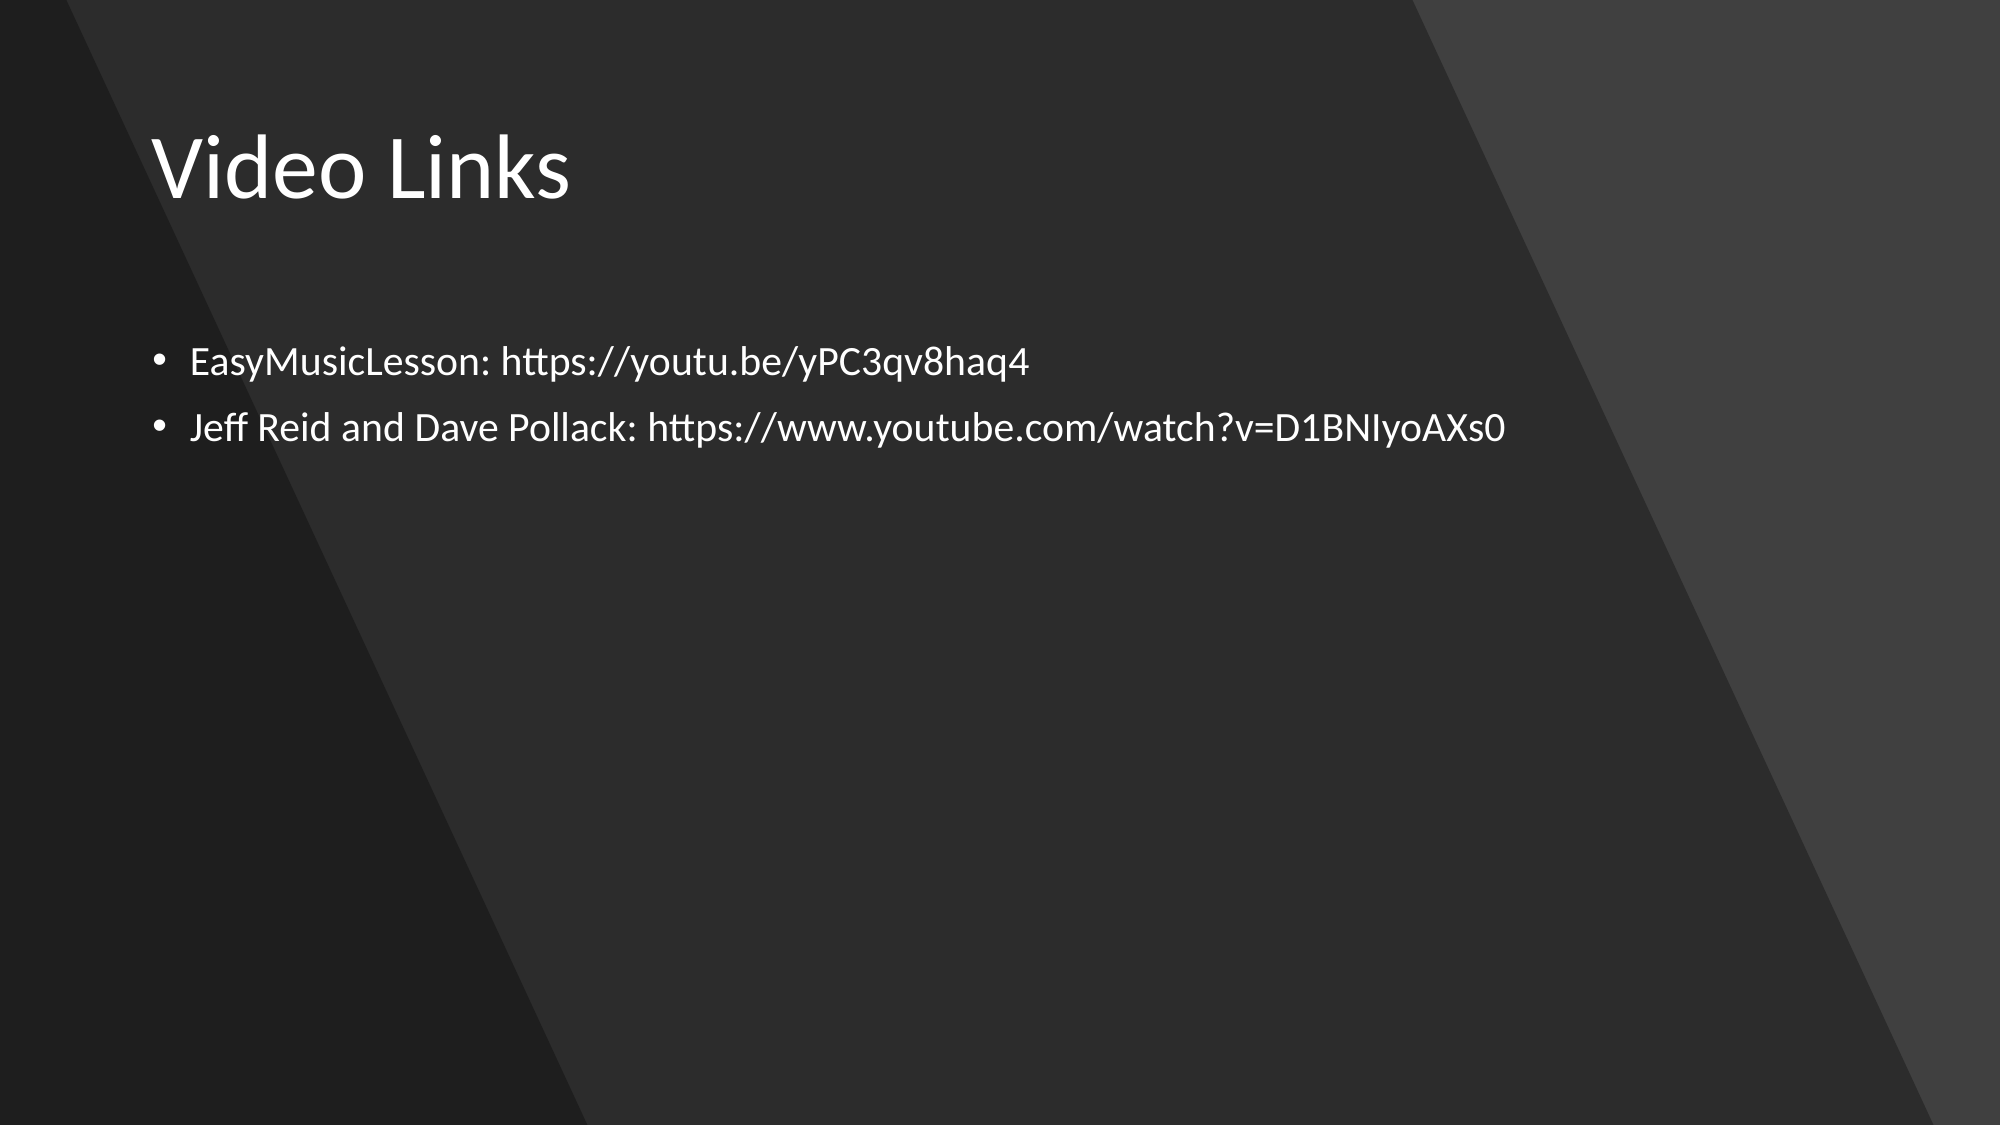

# Video Links
EasyMusicLesson: https://youtu.be/yPC3qv8haq4
Jeff Reid and Dave Pollack: https://www.youtube.com/watch?v=D1BNIyoAXs0